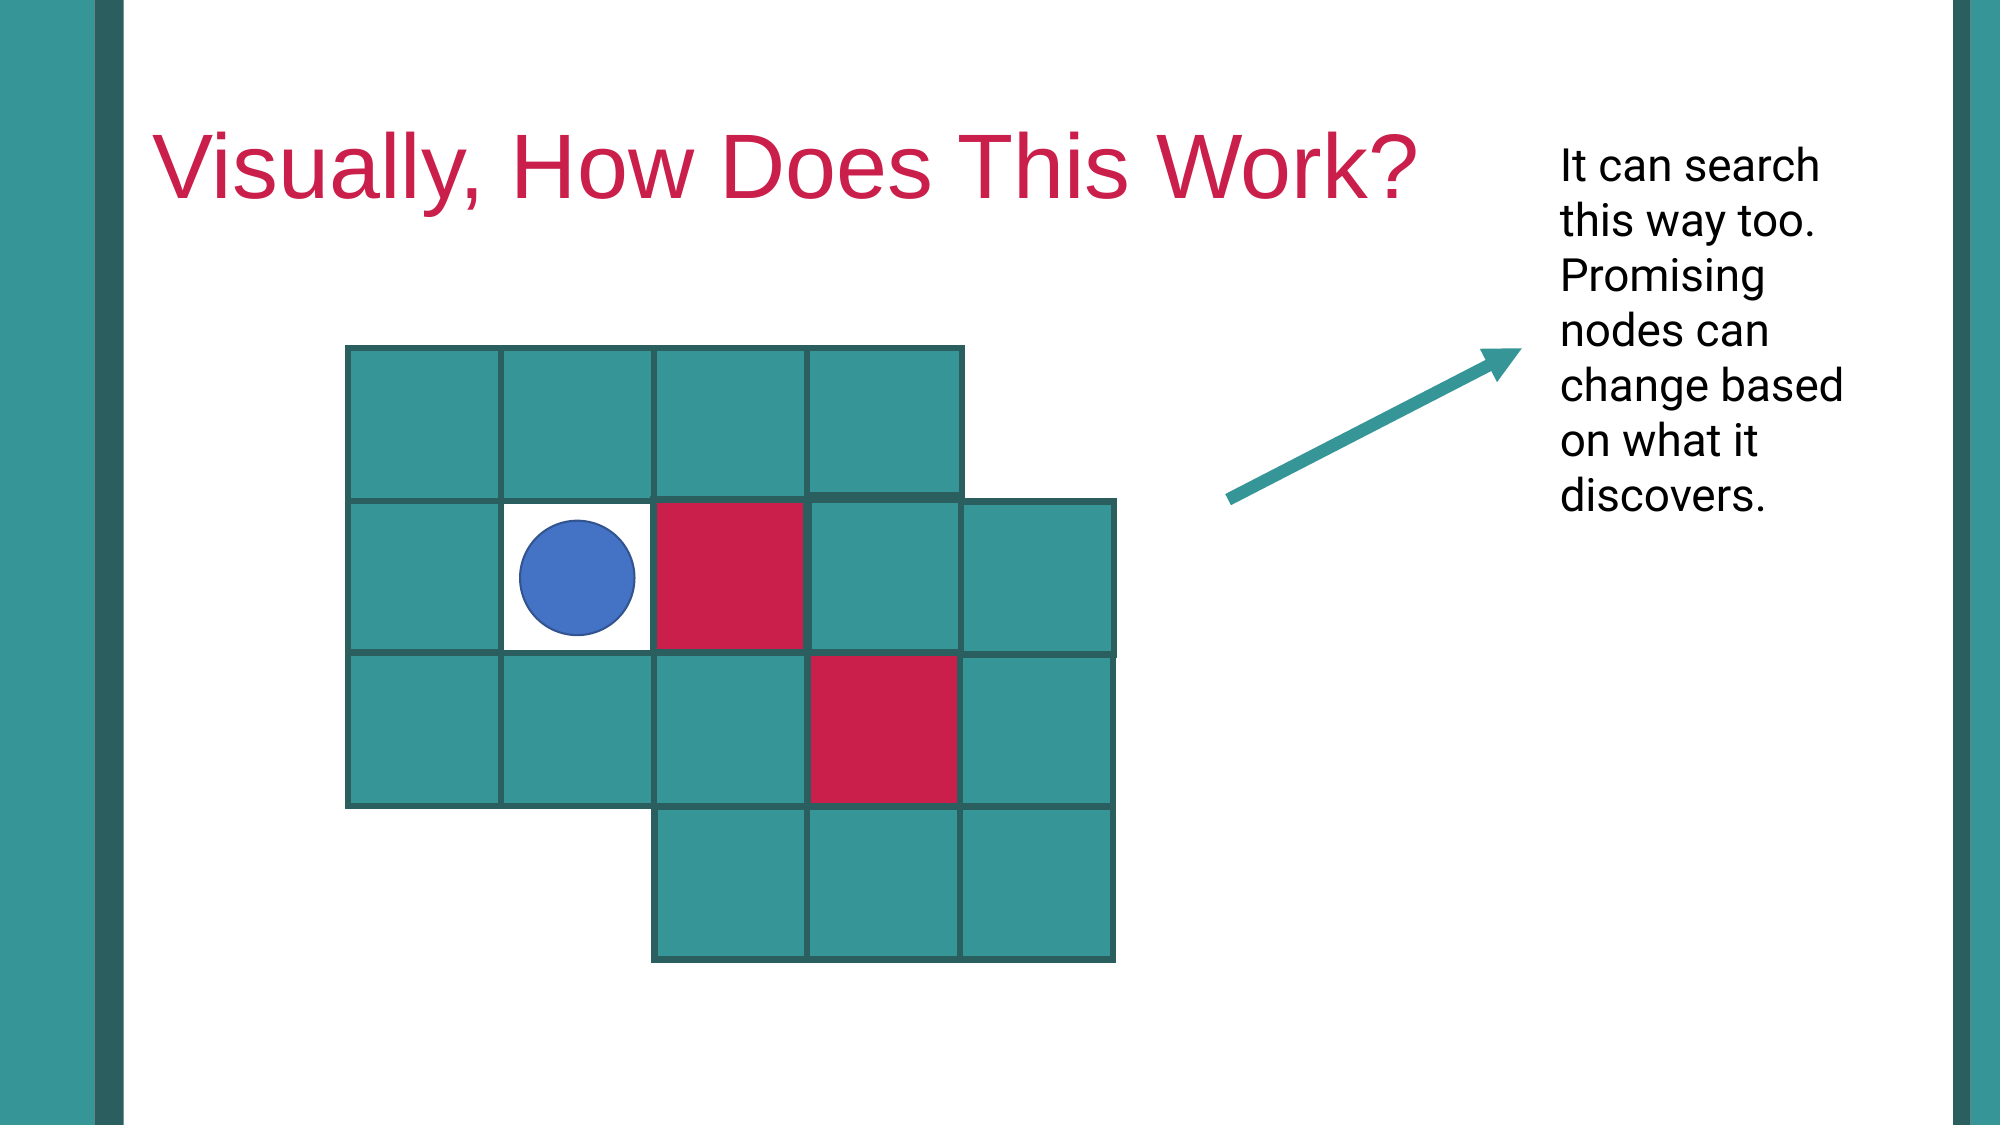

# Visually, How Does This Work?
It can search this way too. Promising nodes can change based on what it discovers.